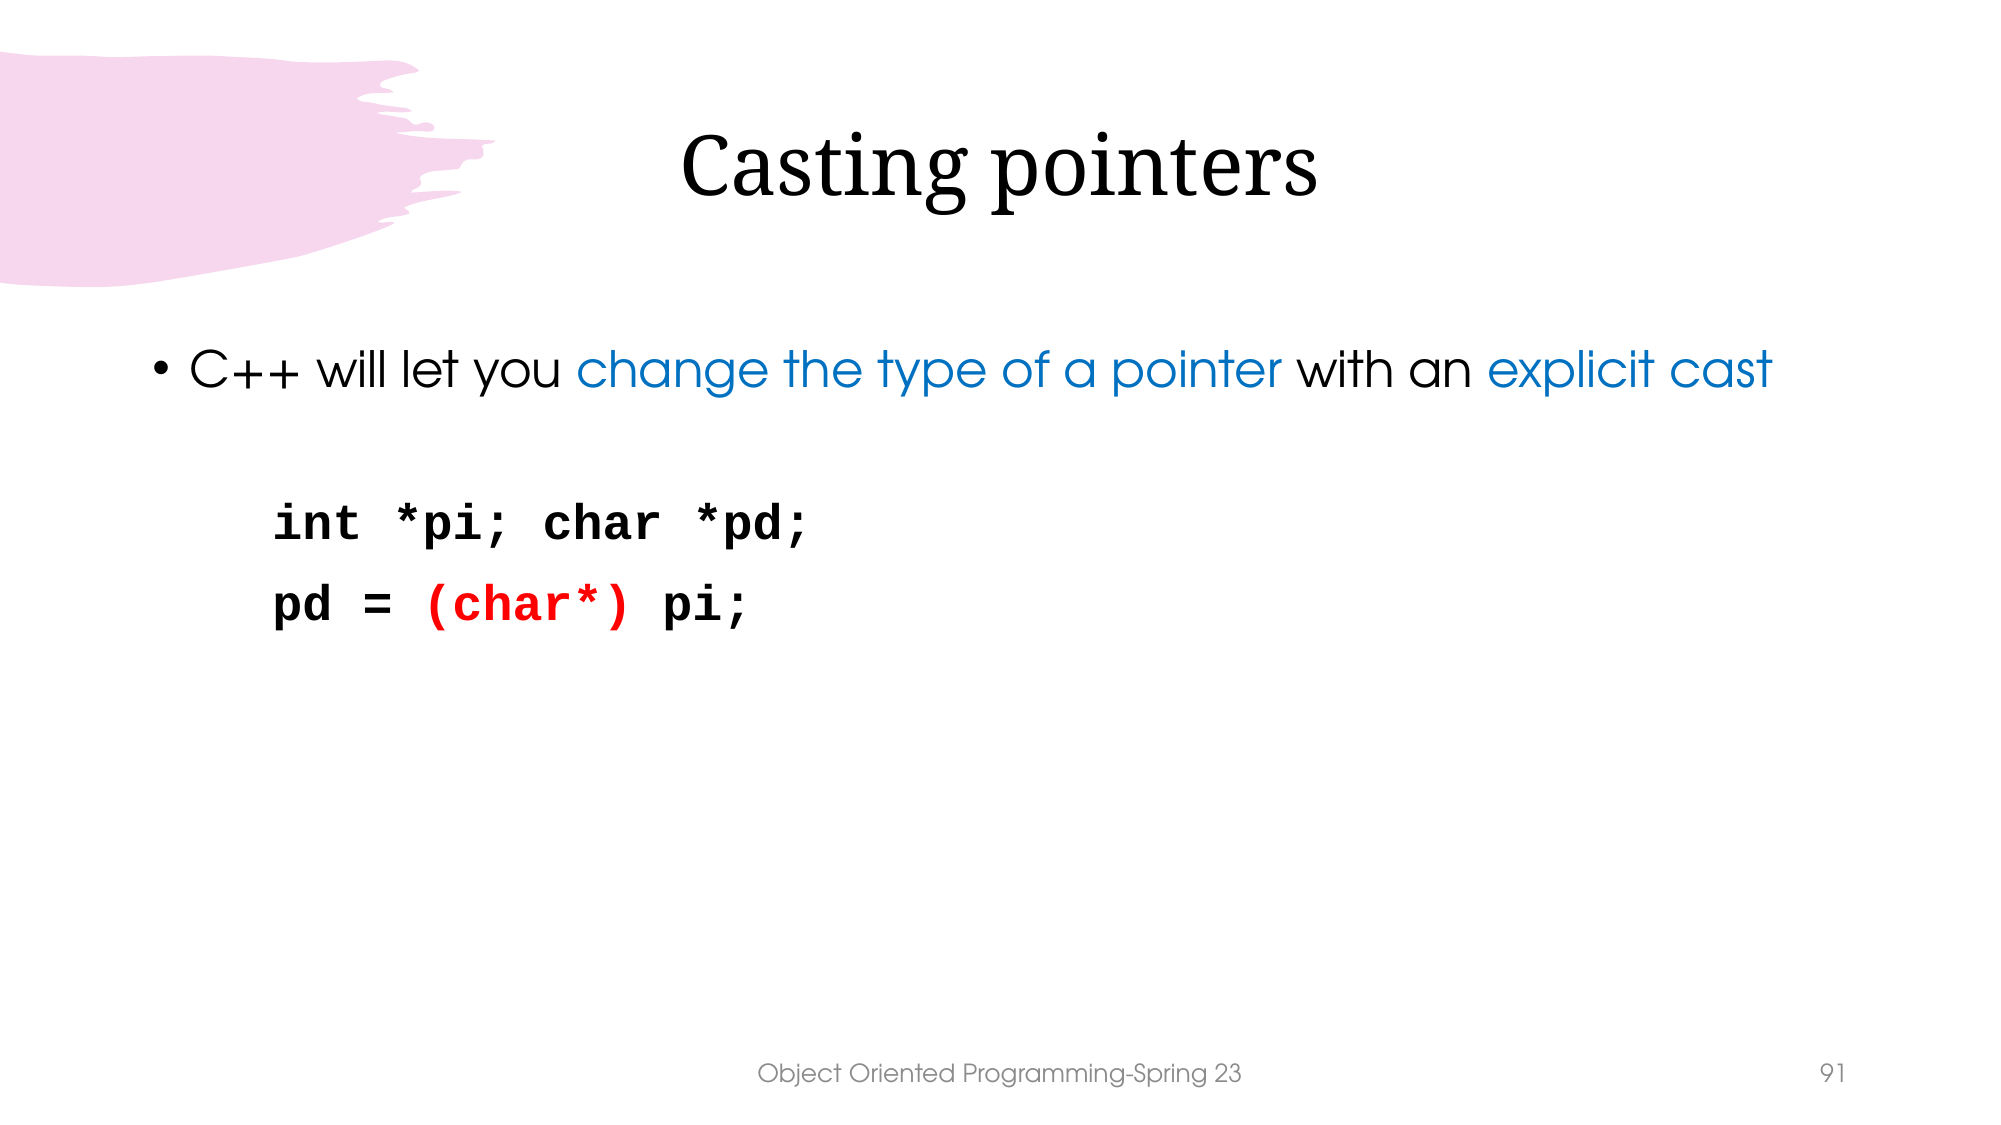

# Casting pointers
C++ will let you change the type of a pointer with an explicit cast

    int *pi; char *pd;
    pd = (char*) pi;

Object Oriented Programming-Spring 23
91